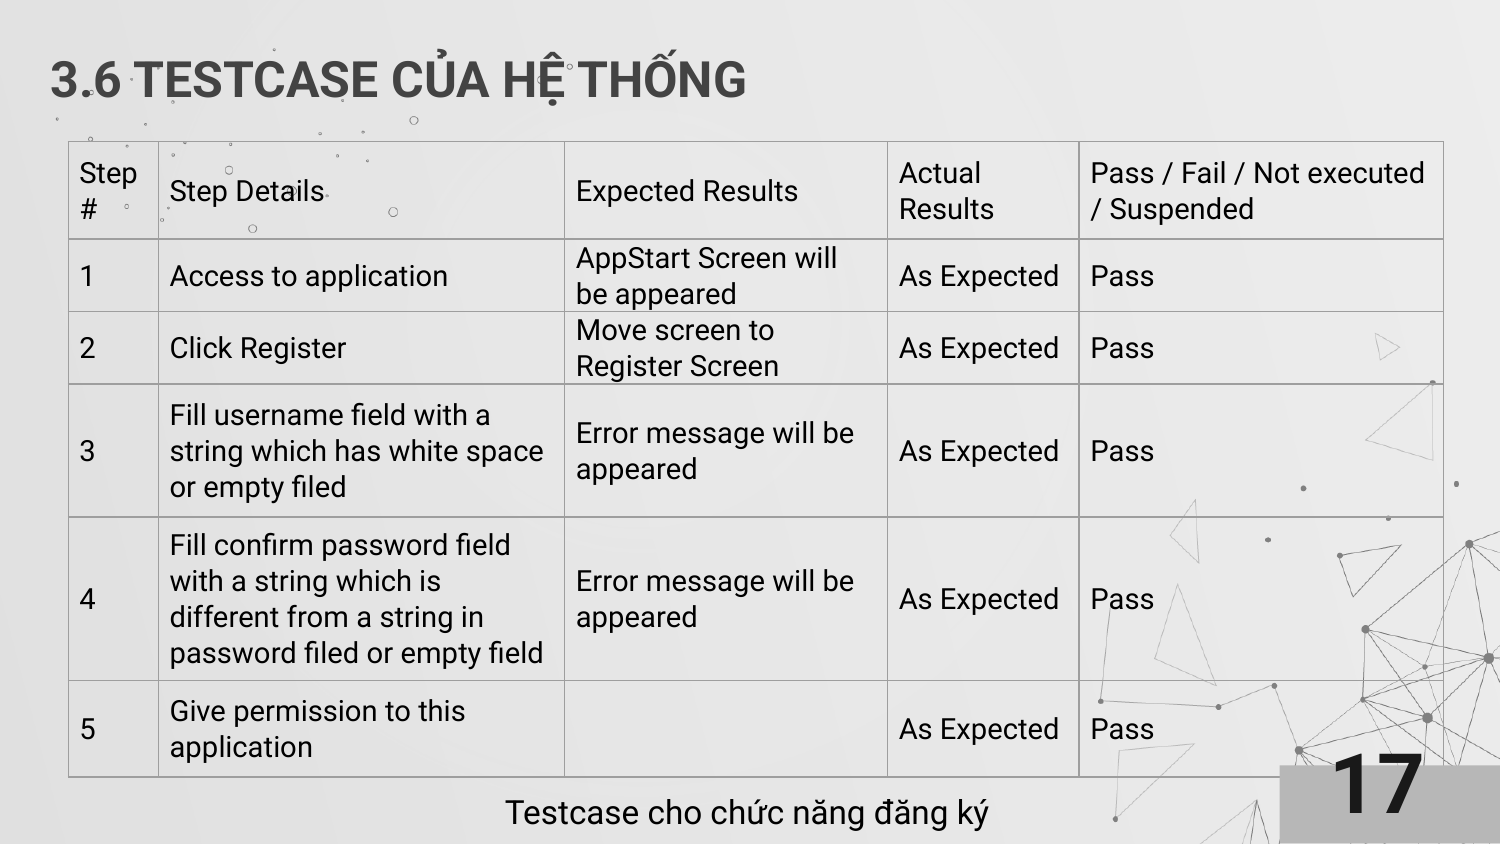

# 3.6 TESTCASE CỦA HỆ THỐNG
| Step # | Step Details | Expected Results | Actual Results | Pass / Fail / Not executed / Suspended |
| --- | --- | --- | --- | --- |
| 1 | Access to application | AppStart Screen will be appeared | As Expected | Pass |
| 2 | Click Register | Move screen to Register Screen | As Expected | Pass |
| 3 | Fill username field with a string which has white space or empty filed | Error message will be appeared | As Expected | Pass |
| 4 | Fill confirm password field with a string which is different from a string in password filed or empty field | Error message will be appeared | As Expected | Pass |
| 5 | Give permission to this application |  | As Expected | Pass |
17

Testcase cho chức năng đăng ký